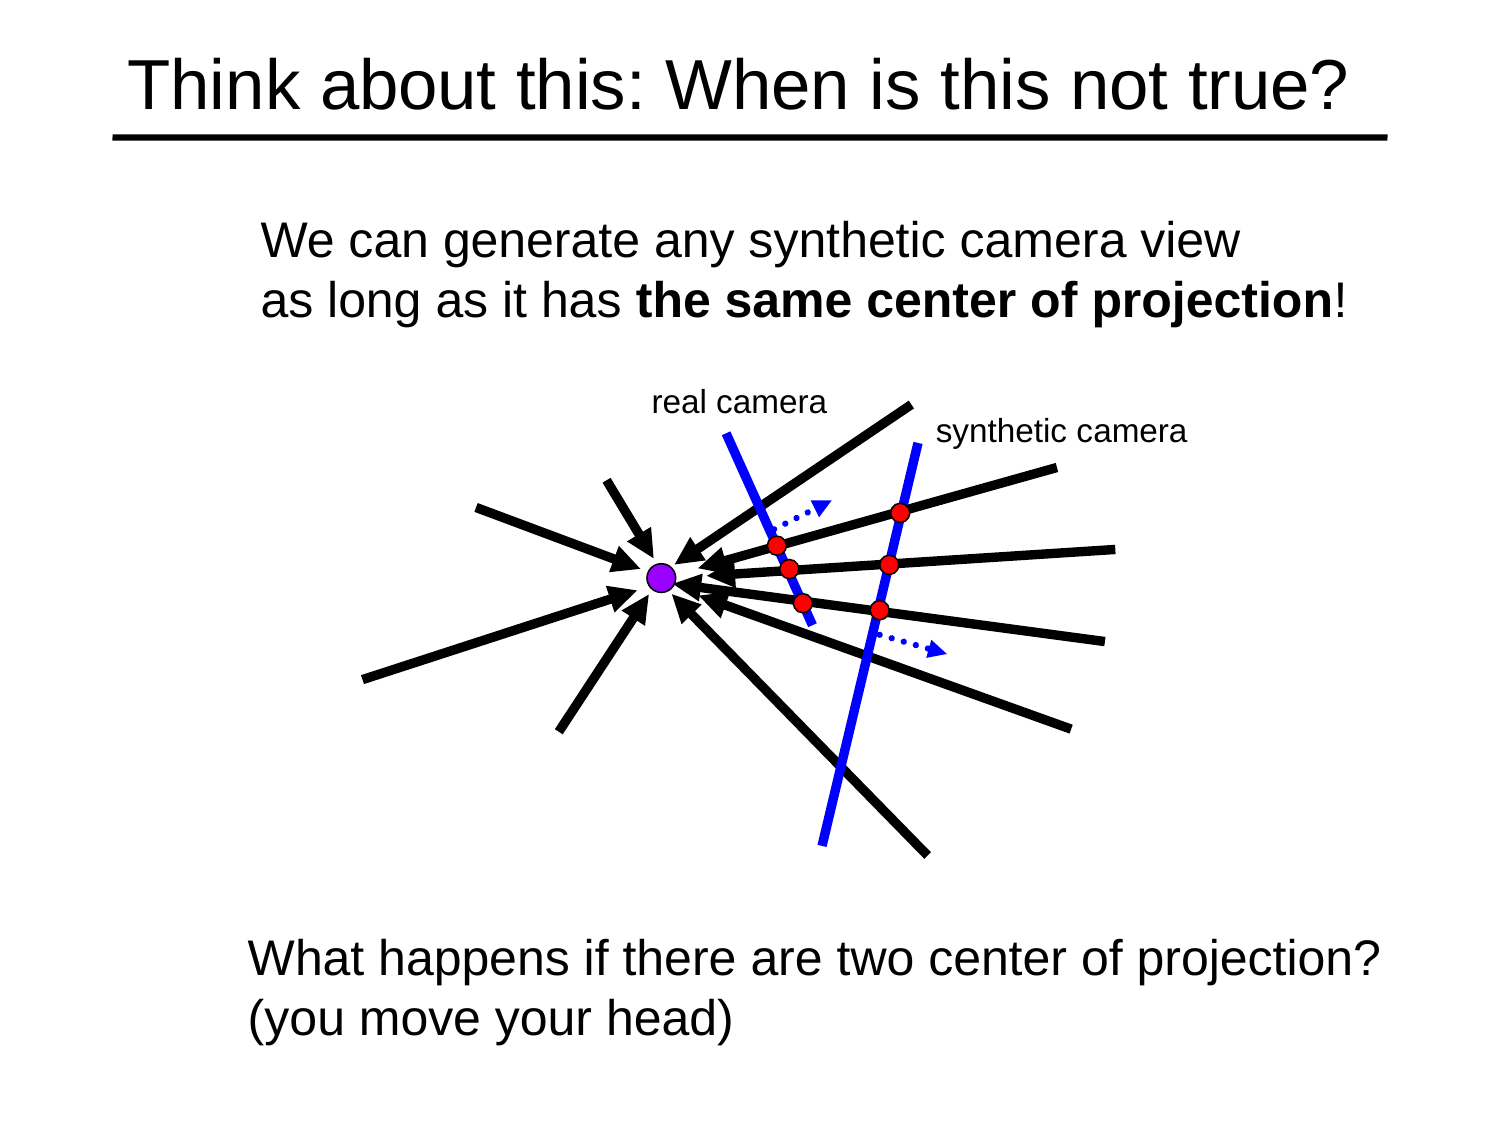

# Think about this: When is this not true?
We can generate any synthetic camera view
as long as it has the same center of projection!
real camera

synthetic camera

What happens if there are two center of projection?
(you move your head)